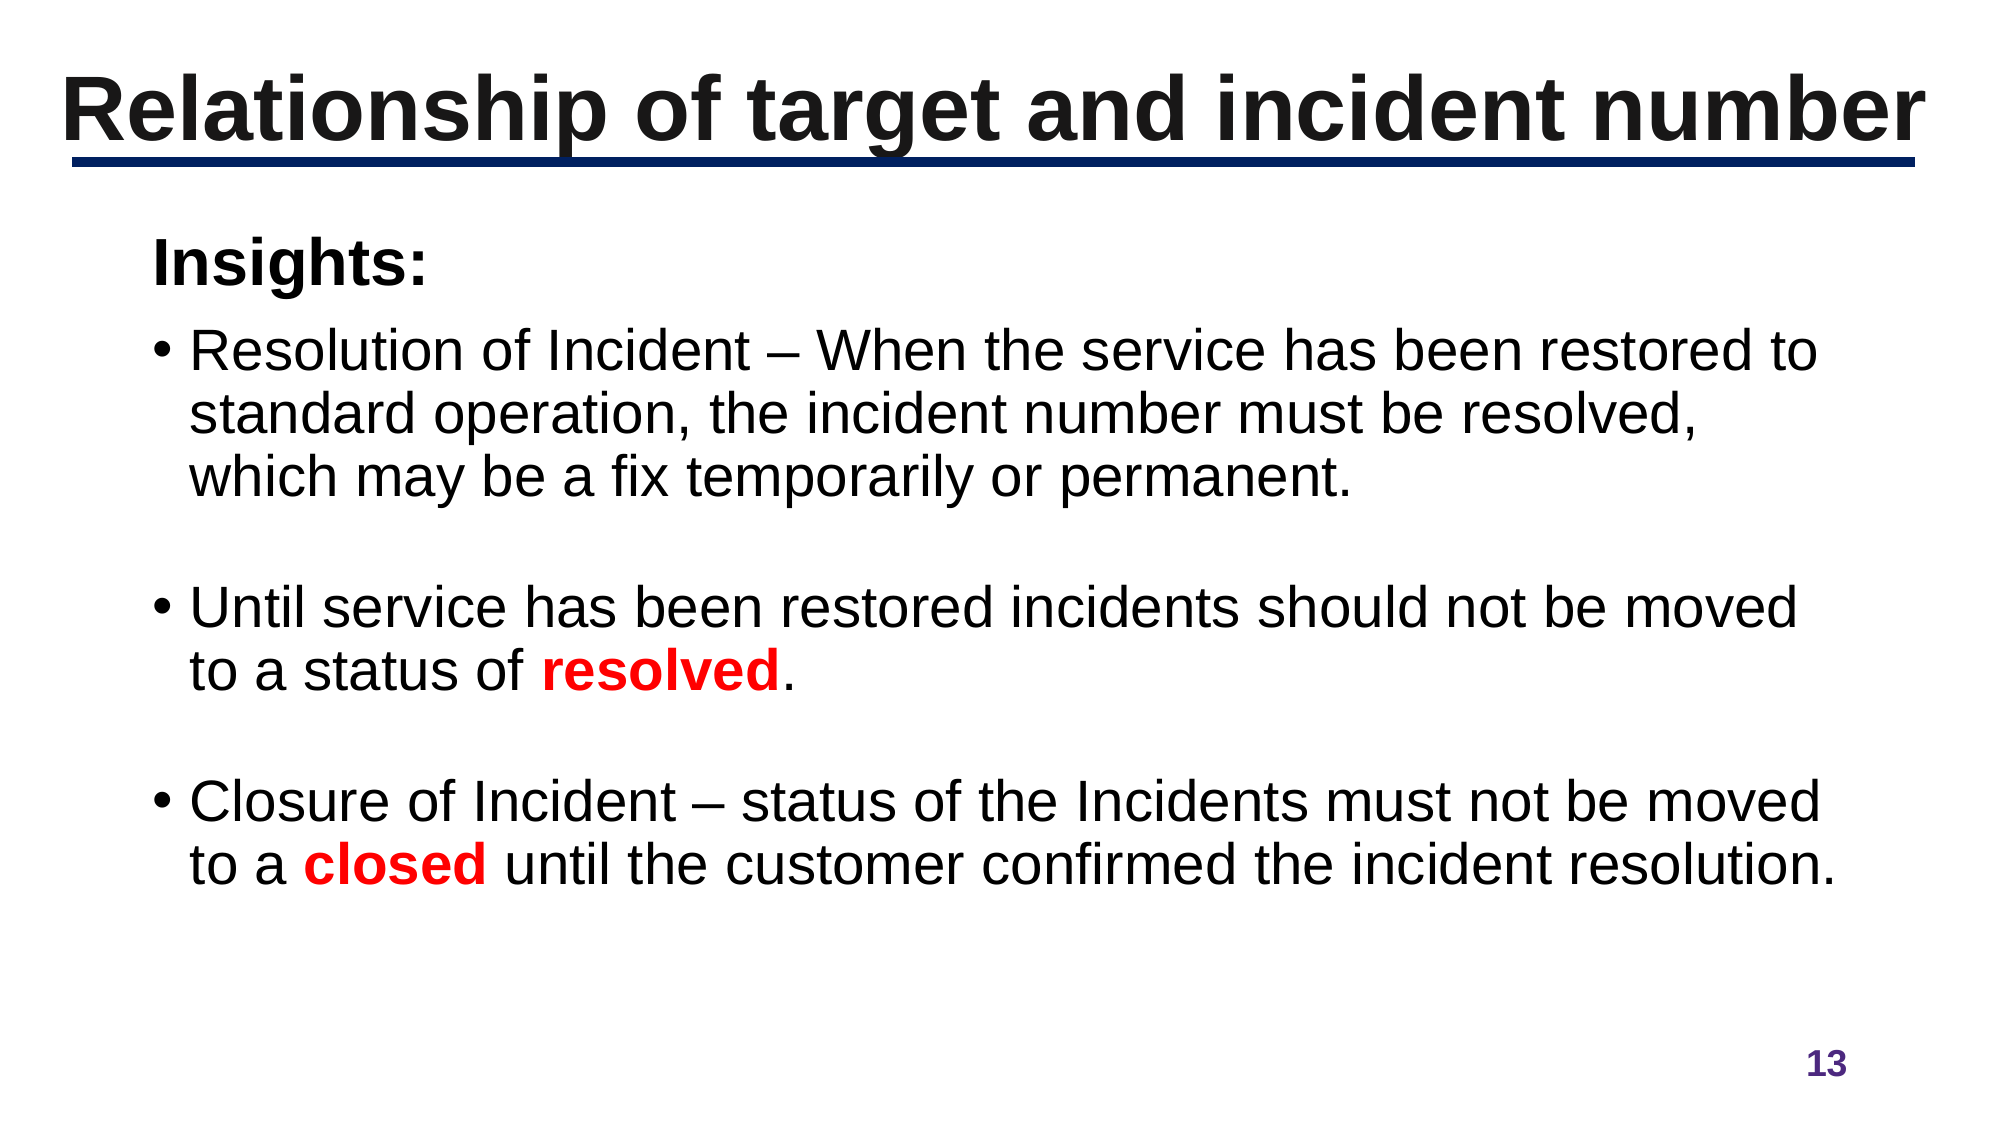

Relationship of target and incident number
Insights:
Resolution of Incident – When the service has been restored to standard operation, the incident number must be resolved, which may be a fix temporarily or permanent.

Until service has been restored incidents should not be moved to a status of resolved.

Closure of Incident – status of the Incidents must not be moved to a closed until the customer confirmed the incident resolution.